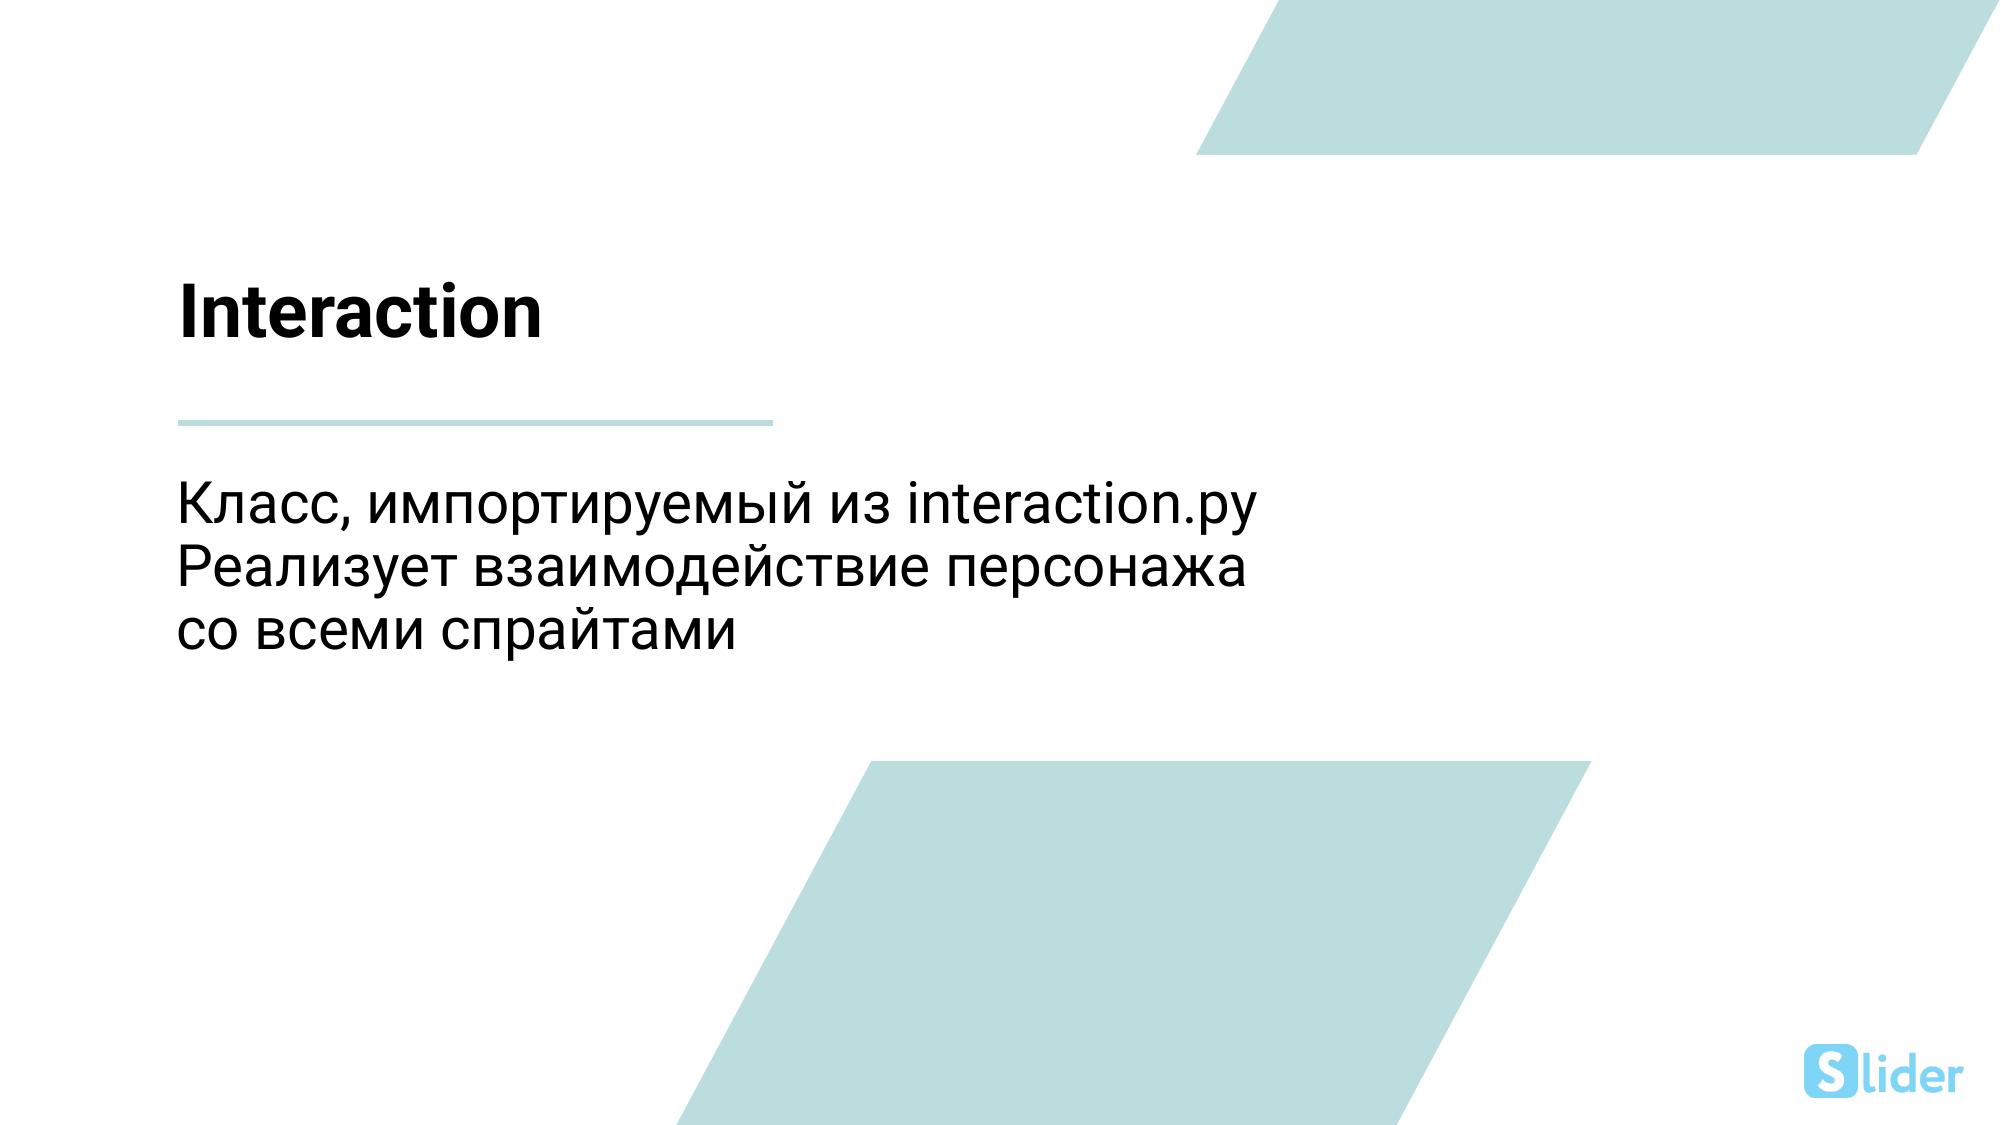

# Interaction

Класс, импортируемый из interaction.py
Реализует взаимодействие персонажа со всеми спрайтами